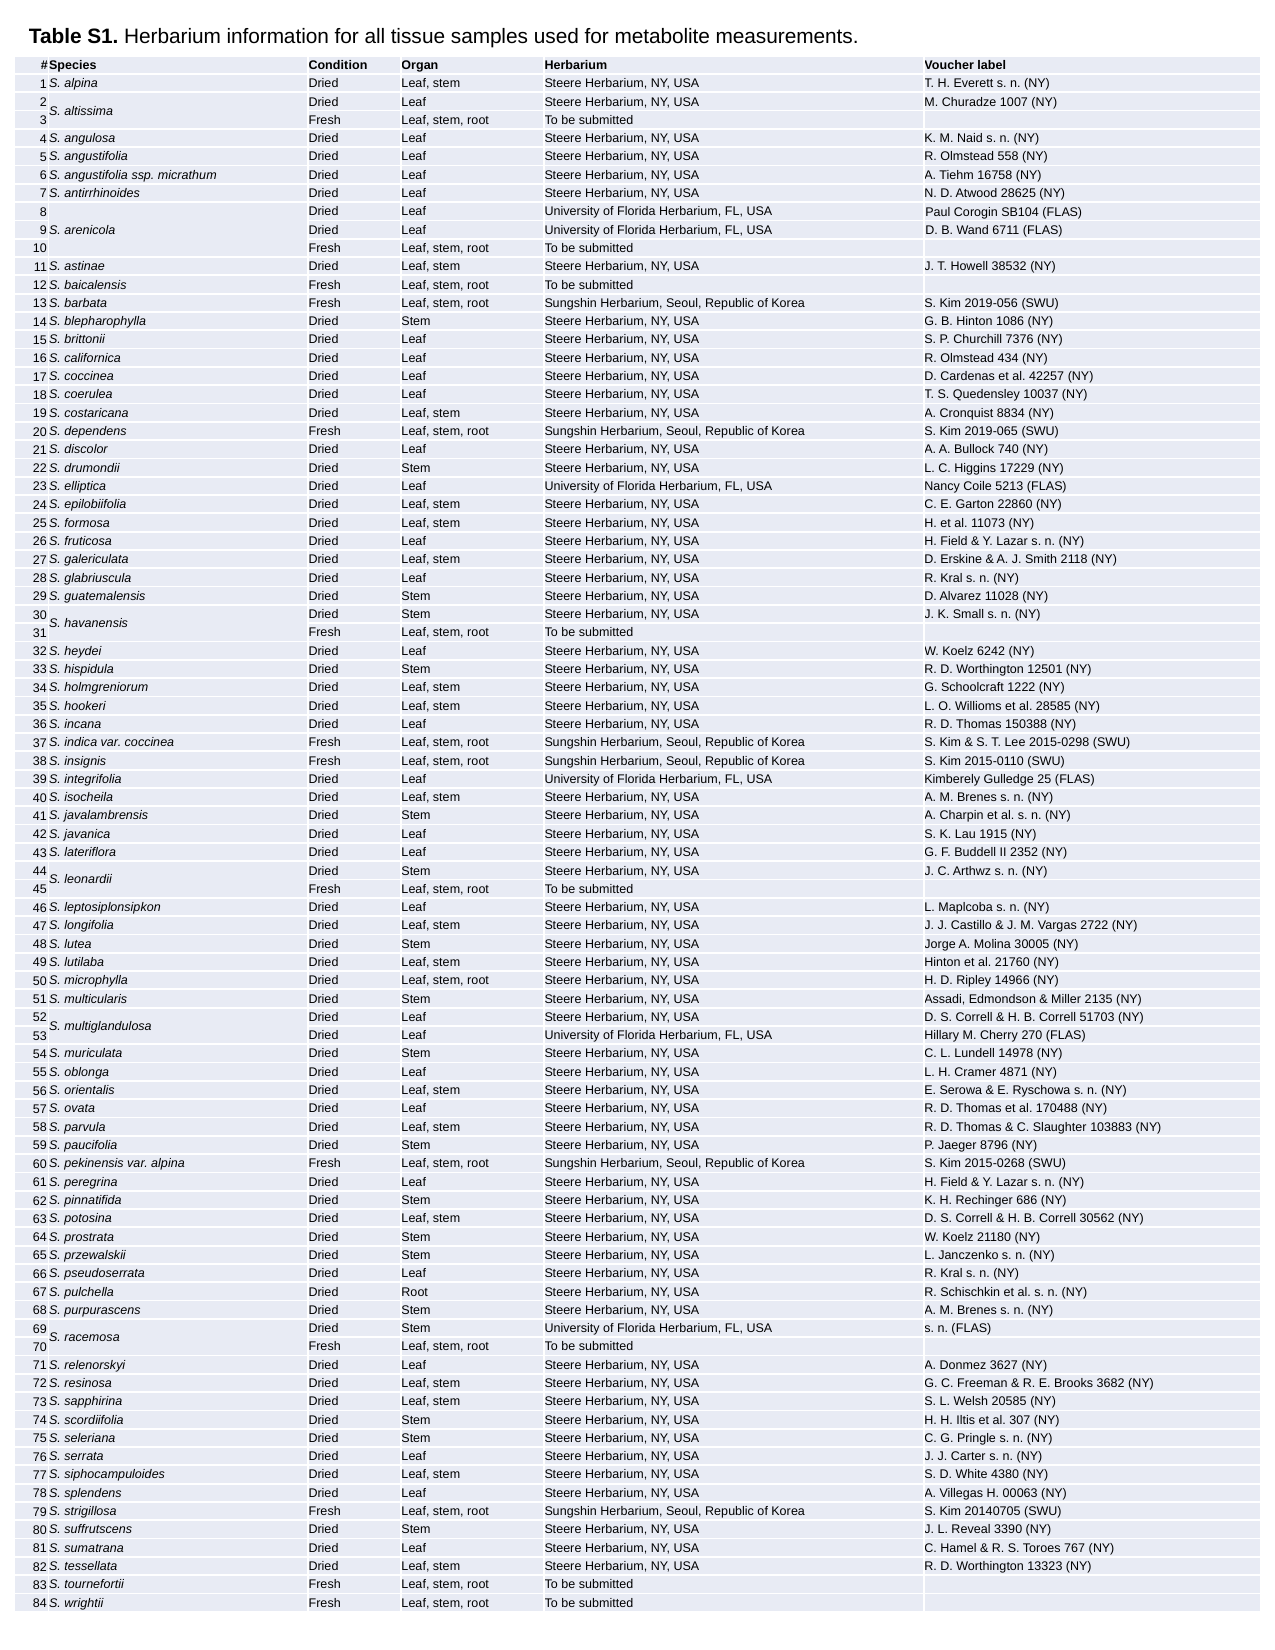

Table S1. Herbarium information for all tissue samples used for metabolite measurements.
| # | Species | Condition | Organ | Herbarium | Voucher label |
| --- | --- | --- | --- | --- | --- |
| 1 | S. alpina | Dried | Leaf, stem | Steere Herbarium, NY, USA | T. H. Everett s. n. (NY) |
| 2 | S. altissima | Dried | Leaf | Steere Herbarium, NY, USA | M. Churadze 1007 (NY) |
| 3 |  | Fresh | Leaf, stem, root | To be submitted |  |
| 4 | S. angulosa | Dried | Leaf | Steere Herbarium, NY, USA | K. M. Naid s. n. (NY) |
| 5 | S. angustifolia | Dried | Leaf | Steere Herbarium, NY, USA | R. Olmstead 558 (NY) |
| 6 | S. angustifolia ssp. micrathum | Dried | Leaf | Steere Herbarium, NY, USA | A. Tiehm 16758 (NY) |
| 7 | S. antirrhinoides | Dried | Leaf | Steere Herbarium, NY, USA | N. D. Atwood 28625 (NY) |
| 8 | S. arenicola | Dried | Leaf | University of Florida Herbarium, FL, USA | Paul Corogin SB104 (FLAS) |
| 9 |  | Dried | Leaf | University of Florida Herbarium, FL, USA | D. B. Wand 6711 (FLAS) |
| 10 |  | Fresh | Leaf, stem, root | To be submitted |  |
| 11 | S. astinae | Dried | Leaf, stem | Steere Herbarium, NY, USA | J. T. Howell 38532 (NY) |
| 12 | S. baicalensis | Fresh | Leaf, stem, root | To be submitted |  |
| 13 | S. barbata | Fresh | Leaf, stem, root | Sungshin Herbarium, Seoul, Republic of Korea | S. Kim 2019-056 (SWU) |
| 14 | S. blepharophylla | Dried | Stem | Steere Herbarium, NY, USA | G. B. Hinton 1086 (NY) |
| 15 | S. brittonii | Dried | Leaf | Steere Herbarium, NY, USA | S. P. Churchill 7376 (NY) |
| 16 | S. californica | Dried | Leaf | Steere Herbarium, NY, USA | R. Olmstead 434 (NY) |
| 17 | S. coccinea | Dried | Leaf | Steere Herbarium, NY, USA | D. Cardenas et al. 42257 (NY) |
| 18 | S. coerulea | Dried | Leaf | Steere Herbarium, NY, USA | T. S. Quedensley 10037 (NY) |
| 19 | S. costaricana | Dried | Leaf, stem | Steere Herbarium, NY, USA | A. Cronquist 8834 (NY) |
| 20 | S. dependens | Fresh | Leaf, stem, root | Sungshin Herbarium, Seoul, Republic of Korea | S. Kim 2019-065 (SWU) |
| 21 | S. discolor | Dried | Leaf | Steere Herbarium, NY, USA | A. A. Bullock 740 (NY) |
| 22 | S. drumondii | Dried | Stem | Steere Herbarium, NY, USA | L. C. Higgins 17229 (NY) |
| 23 | S. elliptica | Dried | Leaf | University of Florida Herbarium, FL, USA | Nancy Coile 5213 (FLAS) |
| 24 | S. epilobiifolia | Dried | Leaf, stem | Steere Herbarium, NY, USA | C. E. Garton 22860 (NY) |
| 25 | S. formosa | Dried | Leaf, stem | Steere Herbarium, NY, USA | H. et al. 11073 (NY) |
| 26 | S. fruticosa | Dried | Leaf | Steere Herbarium, NY, USA | H. Field & Y. Lazar s. n. (NY) |
| 27 | S. galericulata | Dried | Leaf, stem | Steere Herbarium, NY, USA | D. Erskine & A. J. Smith 2118 (NY) |
| 28 | S. glabriuscula | Dried | Leaf | Steere Herbarium, NY, USA | R. Kral s. n. (NY) |
| 29 | S. guatemalensis | Dried | Stem | Steere Herbarium, NY, USA | D. Alvarez 11028 (NY) |
| 30 | S. havanensis | Dried | Stem | Steere Herbarium, NY, USA | J. K. Small s. n. (NY) |
| 31 |  | Fresh | Leaf, stem, root | To be submitted |  |
| 32 | S. heydei | Dried | Leaf | Steere Herbarium, NY, USA | W. Koelz 6242 (NY) |
| 33 | S. hispidula | Dried | Stem | Steere Herbarium, NY, USA | R. D. Worthington 12501 (NY) |
| 34 | S. holmgreniorum | Dried | Leaf, stem | Steere Herbarium, NY, USA | G. Schoolcraft 1222 (NY) |
| 35 | S. hookeri | Dried | Leaf, stem | Steere Herbarium, NY, USA | L. O. Willioms et al. 28585 (NY) |
| 36 | S. incana | Dried | Leaf | Steere Herbarium, NY, USA | R. D. Thomas 150388 (NY) |
| 37 | S. indica var. coccinea | Fresh | Leaf, stem, root | Sungshin Herbarium, Seoul, Republic of Korea | S. Kim & S. T. Lee 2015-0298 (SWU) |
| 38 | S. insignis | Fresh | Leaf, stem, root | Sungshin Herbarium, Seoul, Republic of Korea | S. Kim 2015-0110 (SWU) |
| 39 | S. integrifolia | Dried | Leaf | University of Florida Herbarium, FL, USA | Kimberely Gulledge 25 (FLAS) |
| 40 | S. isocheila | Dried | Leaf, stem | Steere Herbarium, NY, USA | A. M. Brenes s. n. (NY) |
| 41 | S. javalambrensis | Dried | Stem | Steere Herbarium, NY, USA | A. Charpin et al. s. n. (NY) |
| 42 | S. javanica | Dried | Leaf | Steere Herbarium, NY, USA | S. K. Lau 1915 (NY) |
| 43 | S. lateriflora | Dried | Leaf | Steere Herbarium, NY, USA | G. F. Buddell II 2352 (NY) |
| 44 | S. leonardii | Dried | Stem | Steere Herbarium, NY, USA | J. C. Arthwz s. n. (NY) |
| 45 |  | Fresh | Leaf, stem, root | To be submitted |  |
| 46 | S. leptosiplonsipkon | Dried | Leaf | Steere Herbarium, NY, USA | L. Maplcoba s. n. (NY) |
| 47 | S. longifolia | Dried | Leaf, stem | Steere Herbarium, NY, USA | J. J. Castillo & J. M. Vargas 2722 (NY) |
| 48 | S. lutea | Dried | Stem | Steere Herbarium, NY, USA | Jorge A. Molina 30005 (NY) |
| 49 | S. lutilaba | Dried | Leaf, stem | Steere Herbarium, NY, USA | Hinton et al. 21760 (NY) |
| 50 | S. microphylla | Dried | Leaf, stem, root | Steere Herbarium, NY, USA | H. D. Ripley 14966 (NY) |
| 51 | S. multicularis | Dried | Stem | Steere Herbarium, NY, USA | Assadi, Edmondson & Miller 2135 (NY) |
| 52 | S. multiglandulosa | Dried | Leaf | Steere Herbarium, NY, USA | D. S. Correll & H. B. Correll 51703 (NY) |
| 53 |  | Dried | Leaf | University of Florida Herbarium, FL, USA | Hillary M. Cherry 270 (FLAS) |
| 54 | S. muriculata | Dried | Stem | Steere Herbarium, NY, USA | C. L. Lundell 14978 (NY) |
| 55 | S. oblonga | Dried | Leaf | Steere Herbarium, NY, USA | L. H. Cramer 4871 (NY) |
| 56 | S. orientalis | Dried | Leaf, stem | Steere Herbarium, NY, USA | E. Serowa & E. Ryschowa s. n. (NY) |
| 57 | S. ovata | Dried | Leaf | Steere Herbarium, NY, USA | R. D. Thomas et al. 170488 (NY) |
| 58 | S. parvula | Dried | Leaf, stem | Steere Herbarium, NY, USA | R. D. Thomas & C. Slaughter 103883 (NY) |
| 59 | S. paucifolia | Dried | Stem | Steere Herbarium, NY, USA | P. Jaeger 8796 (NY) |
| 60 | S. pekinensis var. alpina | Fresh | Leaf, stem, root | Sungshin Herbarium, Seoul, Republic of Korea | S. Kim 2015-0268 (SWU) |
| 61 | S. peregrina | Dried | Leaf | Steere Herbarium, NY, USA | H. Field & Y. Lazar s. n. (NY) |
| 62 | S. pinnatifida | Dried | Stem | Steere Herbarium, NY, USA | K. H. Rechinger 686 (NY) |
| 63 | S. potosina | Dried | Leaf, stem | Steere Herbarium, NY, USA | D. S. Correll & H. B. Correll 30562 (NY) |
| 64 | S. prostrata | Dried | Stem | Steere Herbarium, NY, USA | W. Koelz 21180 (NY) |
| 65 | S. przewalskii | Dried | Stem | Steere Herbarium, NY, USA | L. Janczenko s. n. (NY) |
| 66 | S. pseudoserrata | Dried | Leaf | Steere Herbarium, NY, USA | R. Kral s. n. (NY) |
| 67 | S. pulchella | Dried | Root | Steere Herbarium, NY, USA | R. Schischkin et al. s. n. (NY) |
| 68 | S. purpurascens | Dried | Stem | Steere Herbarium, NY, USA | A. M. Brenes s. n. (NY) |
| 69 | S. racemosa | Dried | Stem | University of Florida Herbarium, FL, USA | s. n. (FLAS) |
| 70 |  | Fresh | Leaf, stem, root | To be submitted |  |
| 71 | S. relenorskyi | Dried | Leaf | Steere Herbarium, NY, USA | A. Donmez 3627 (NY) |
| 72 | S. resinosa | Dried | Leaf, stem | Steere Herbarium, NY, USA | G. C. Freeman & R. E. Brooks 3682 (NY) |
| 73 | S. sapphirina | Dried | Leaf, stem | Steere Herbarium, NY, USA | S. L. Welsh 20585 (NY) |
| 74 | S. scordiifolia | Dried | Stem | Steere Herbarium, NY, USA | H. H. Iltis et al. 307 (NY) |
| 75 | S. seleriana | Dried | Stem | Steere Herbarium, NY, USA | C. G. Pringle s. n. (NY) |
| 76 | S. serrata | Dried | Leaf | Steere Herbarium, NY, USA | J. J. Carter s. n. (NY) |
| 77 | S. siphocampuloides | Dried | Leaf, stem | Steere Herbarium, NY, USA | S. D. White 4380 (NY) |
| 78 | S. splendens | Dried | Leaf | Steere Herbarium, NY, USA | A. Villegas H. 00063 (NY) |
| 79 | S. strigillosa | Fresh | Leaf, stem, root | Sungshin Herbarium, Seoul, Republic of Korea | S. Kim 20140705 (SWU) |
| 80 | S. suffrutscens | Dried | Stem | Steere Herbarium, NY, USA | J. L. Reveal 3390 (NY) |
| 81 | S. sumatrana | Dried | Leaf | Steere Herbarium, NY, USA | C. Hamel & R. S. Toroes 767 (NY) |
| 82 | S. tessellata | Dried | Leaf, stem | Steere Herbarium, NY, USA | R. D. Worthington 13323 (NY) |
| 83 | S. tournefortii | Fresh | Leaf, stem, root | To be submitted |  |
| 84 | S. wrightii | Fresh | Leaf, stem, root | To be submitted |  |